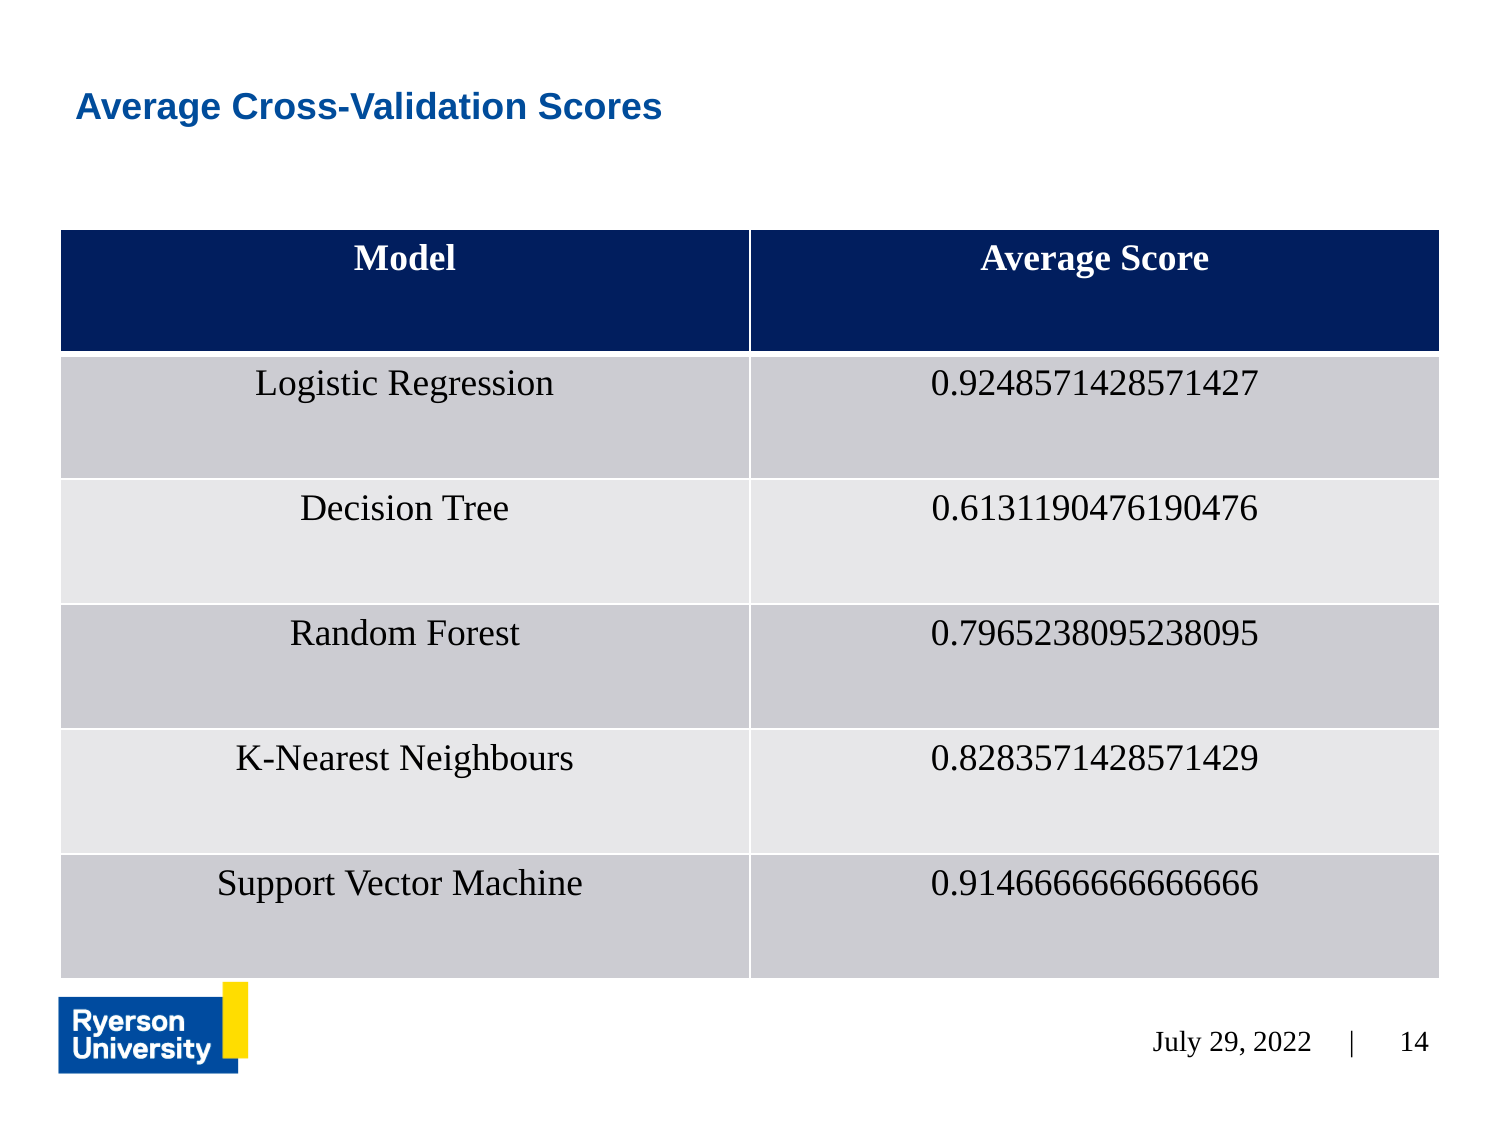

# Average Cross-Validation Scores

| Model | Average Score |
| --- | --- |
| Logistic Regression | 0.9248571428571427 |
| Decision Tree | 0.6131190476190476 |
| Random Forest | 0.7965238095238095 |
| K-Nearest Neighbours | 0.8283571428571429 |
| Support Vector Machine | 0.9146666666666666 |
July 29, 2022     |
14